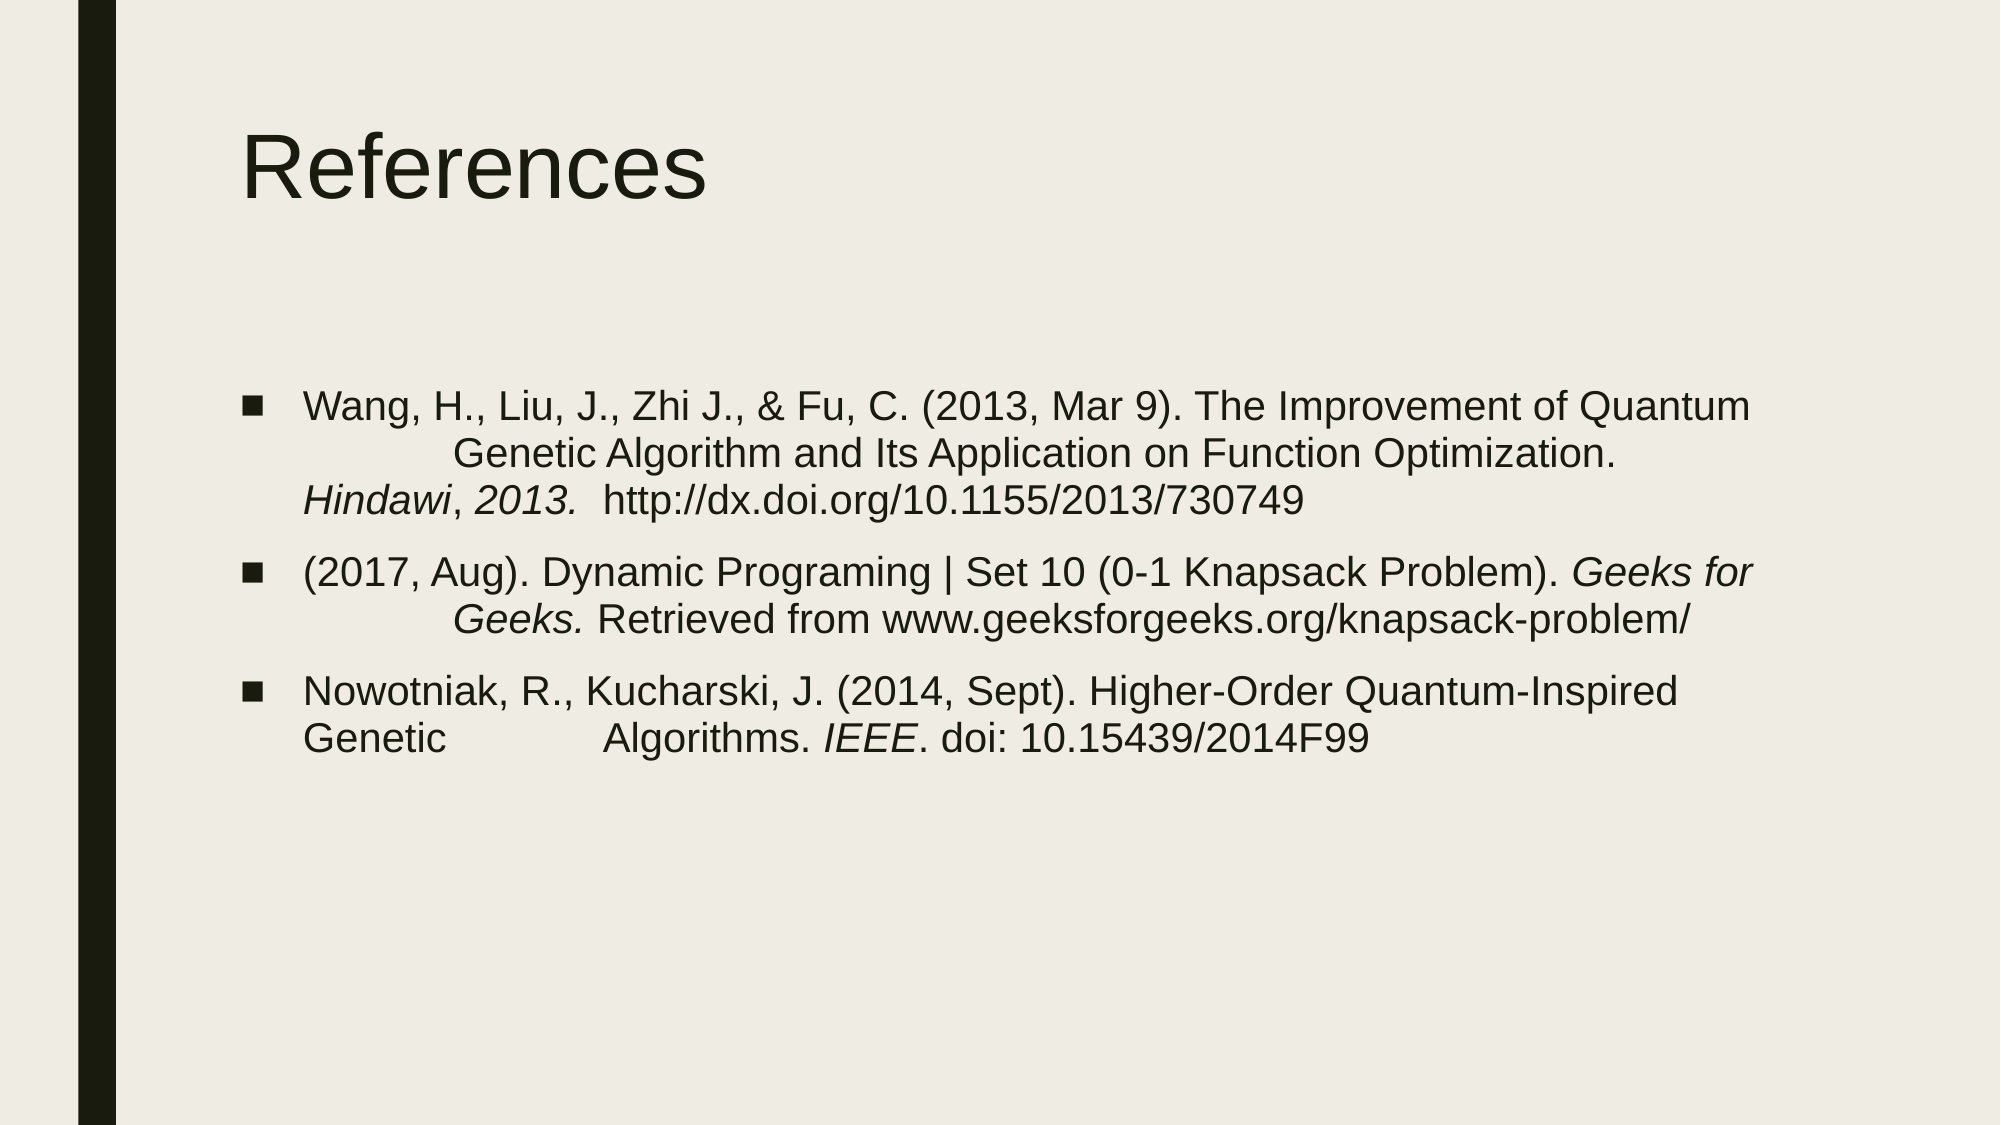

# References
Wang, H., Liu, J., Zhi J., & Fu, C. (2013, Mar 9). The Improvement of Quantum 	Genetic Algorithm and Its Application on Function Optimization. Hindawi, 2013. 	http://dx.doi.org/10.1155/2013/730749
(2017, Aug). Dynamic Programing | Set 10 (0-1 Knapsack Problem). Geeks for 	Geeks. Retrieved from www.geeksforgeeks.org/knapsack-problem/
Nowotniak, R., Kucharski, J. (2014, Sept). Higher-Order Quantum-Inspired Genetic 	Algorithms. IEEE. doi: 10.15439/2014F99